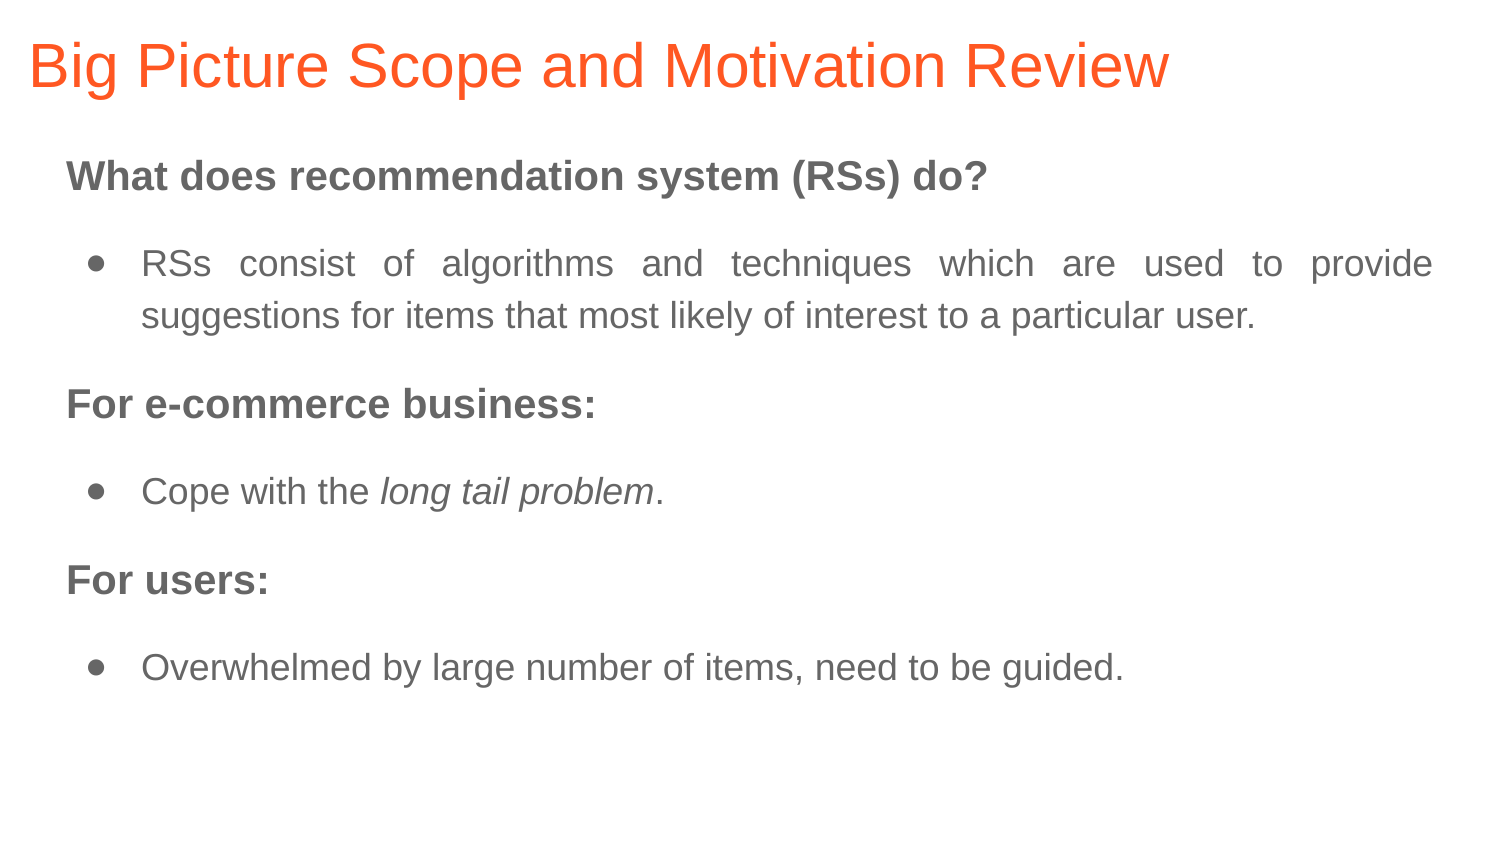

# Big Picture Scope and Motivation Review
What does recommendation system (RSs) do?
RSs consist of algorithms and techniques which are used to provide suggestions for items that most likely of interest to a particular user.
For e-commerce business:
Cope with the long tail problem.
For users:
Overwhelmed by large number of items, need to be guided.